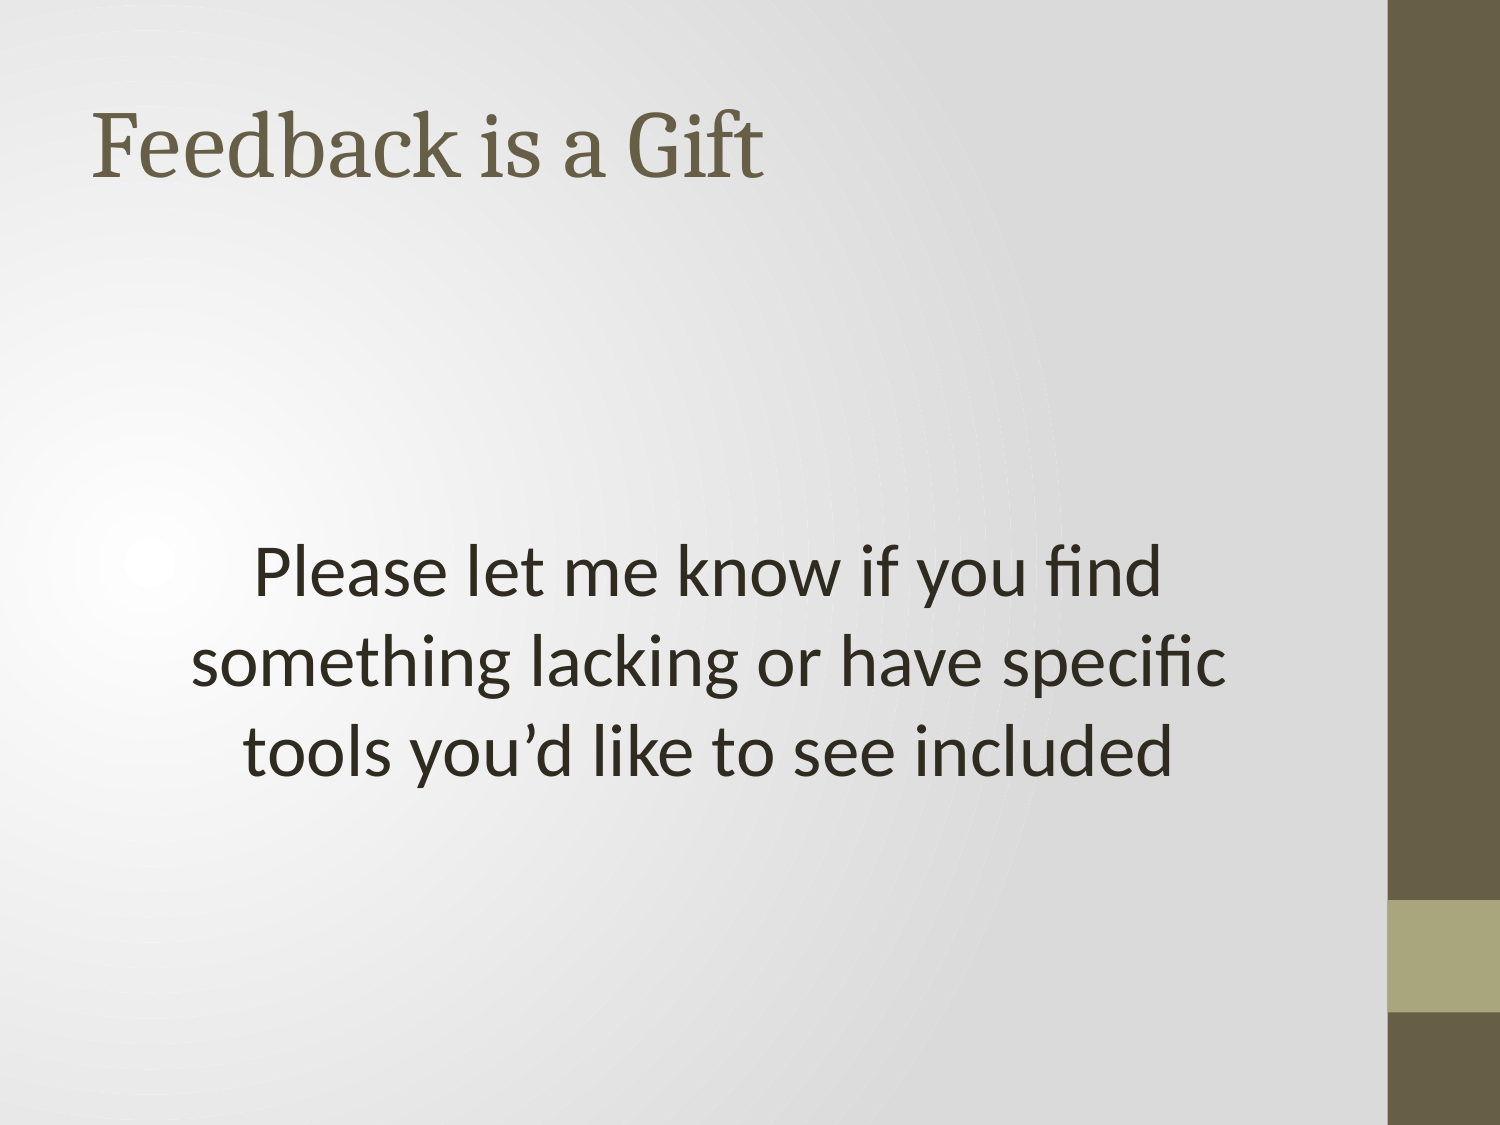

# Feedback is a Gift
Please let me know if you find something lacking or have specific tools you’d like to see included